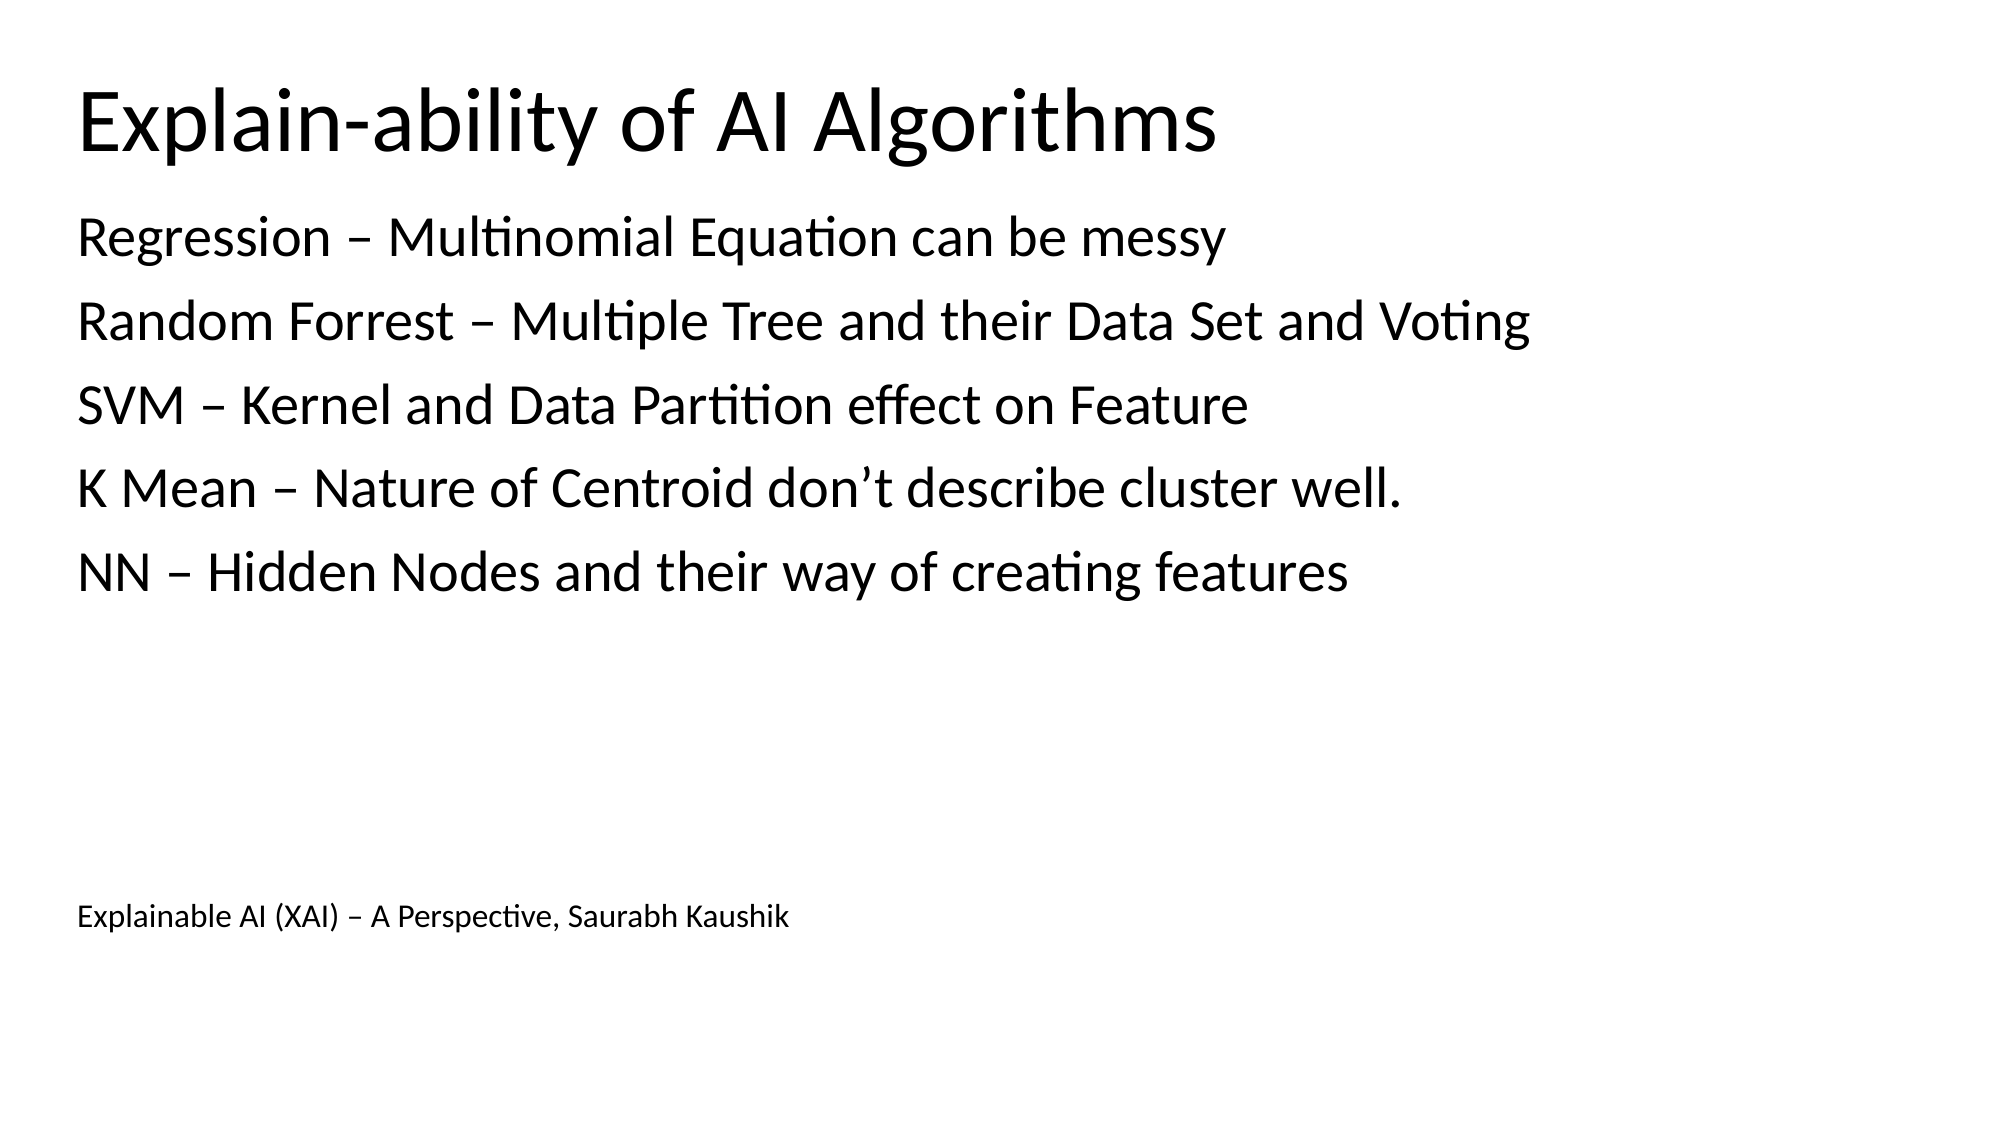

# Explain-ability of AI Algorithms
Regression – Multinomial Equation can be messy
Random Forrest – Multiple Tree and their Data Set and Voting
SVM – Kernel and Data Partition effect on Feature
K Mean – Nature of Centroid don’t describe cluster well.
NN – Hidden Nodes and their way of creating features
Explainable AI (XAI) – A Perspective, Saurabh Kaushik